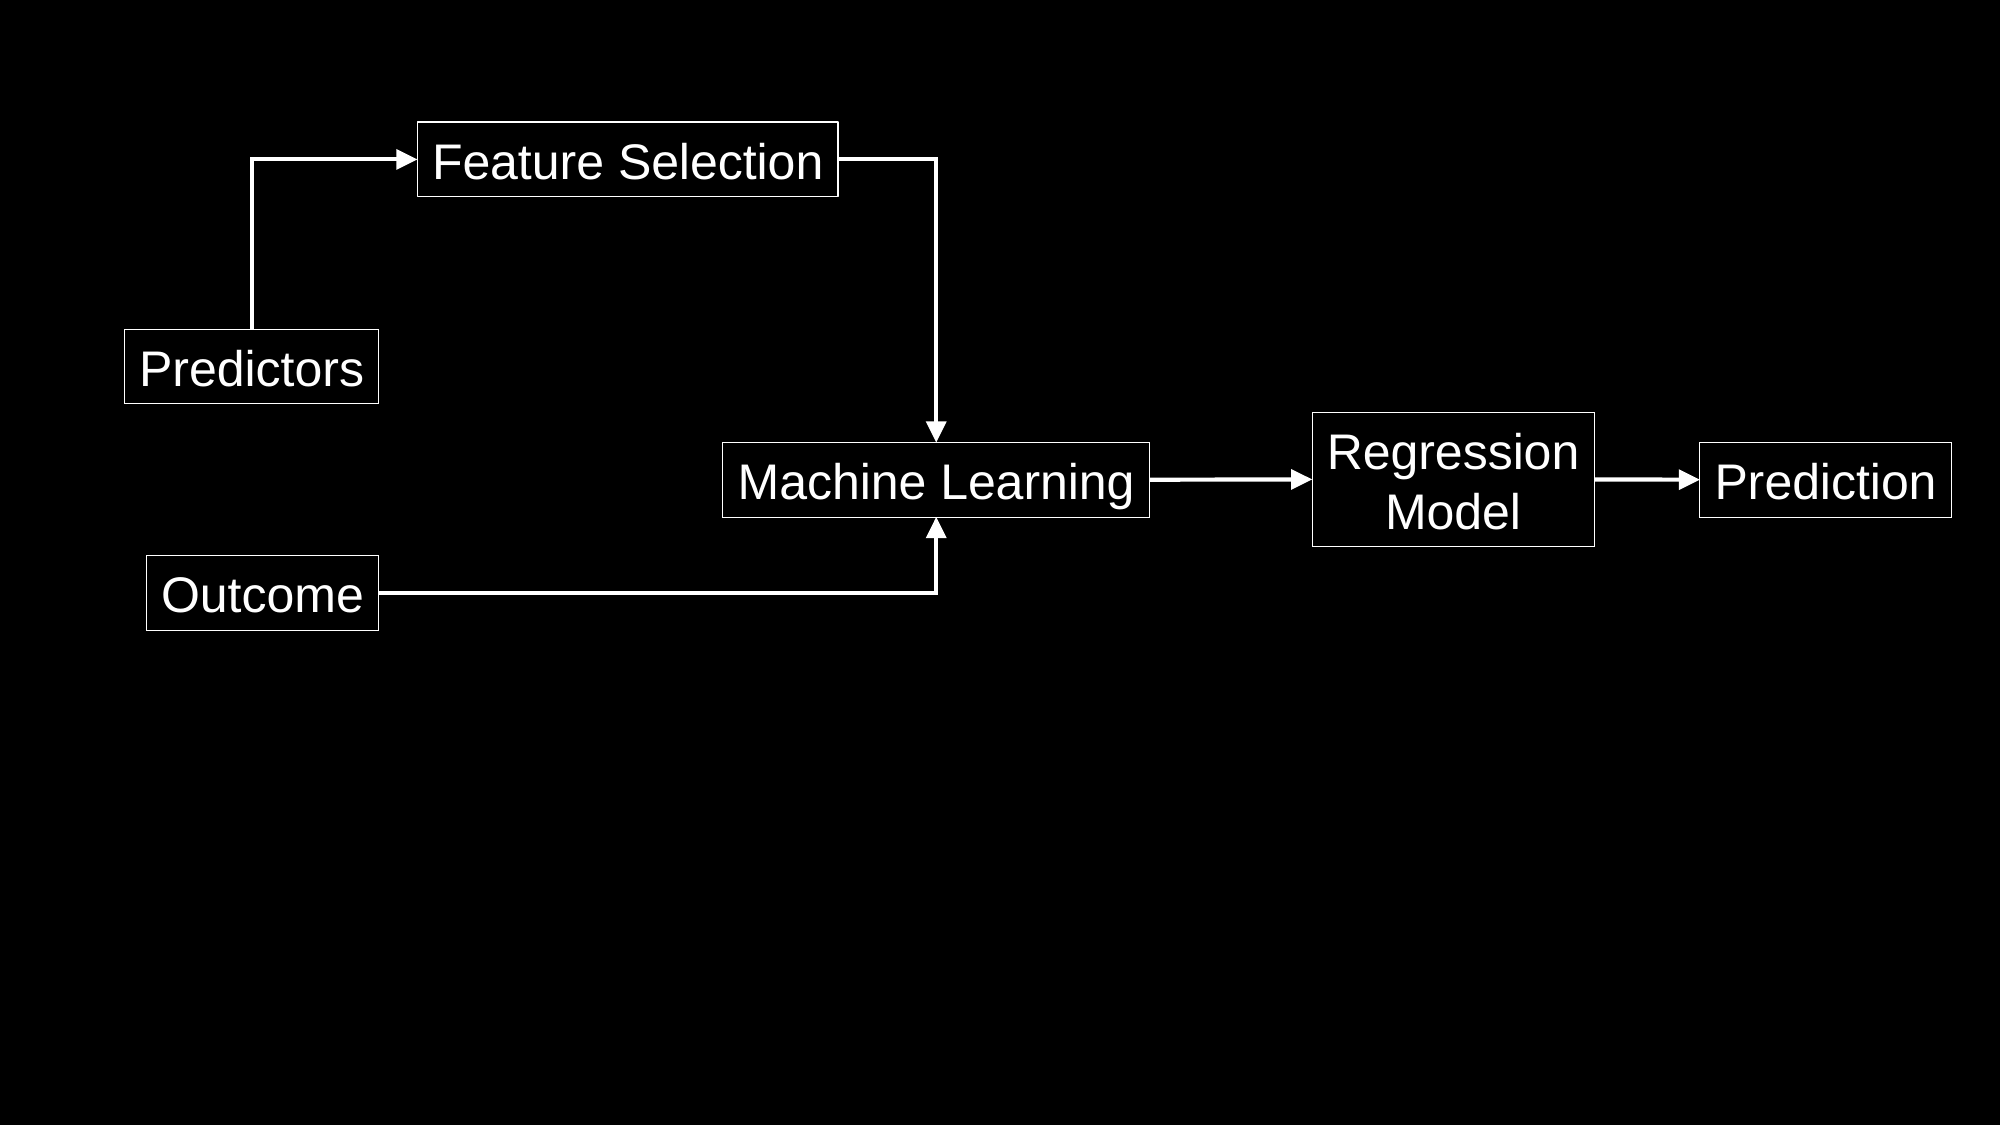

Feature Selection
Predictors
Regression
Model
Prediction
Machine Learning
Outcome